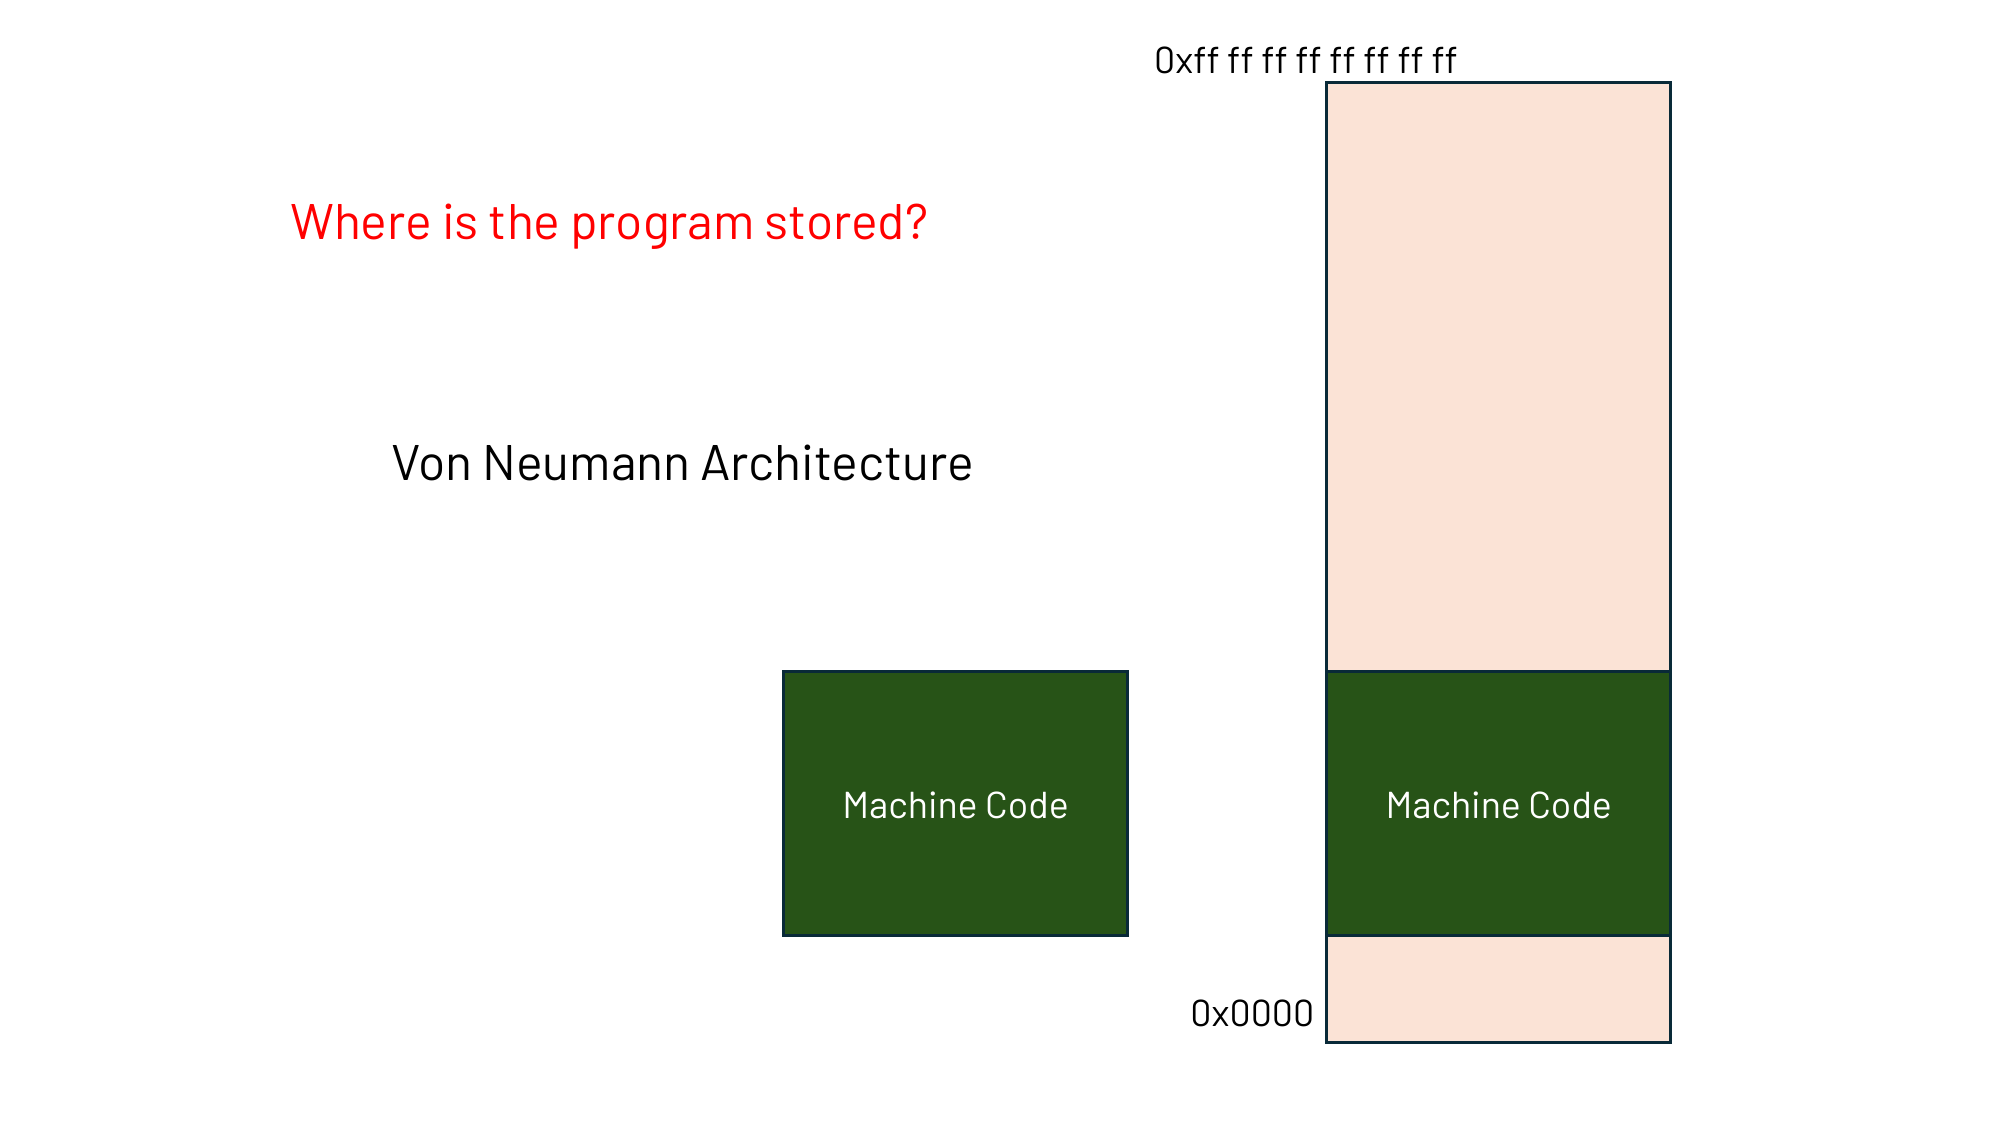

0xff ff ff ff ff ff ff ff

Where is the program stored?
Von Neumann Architecture
Machine Code
Machine Code
0x0000